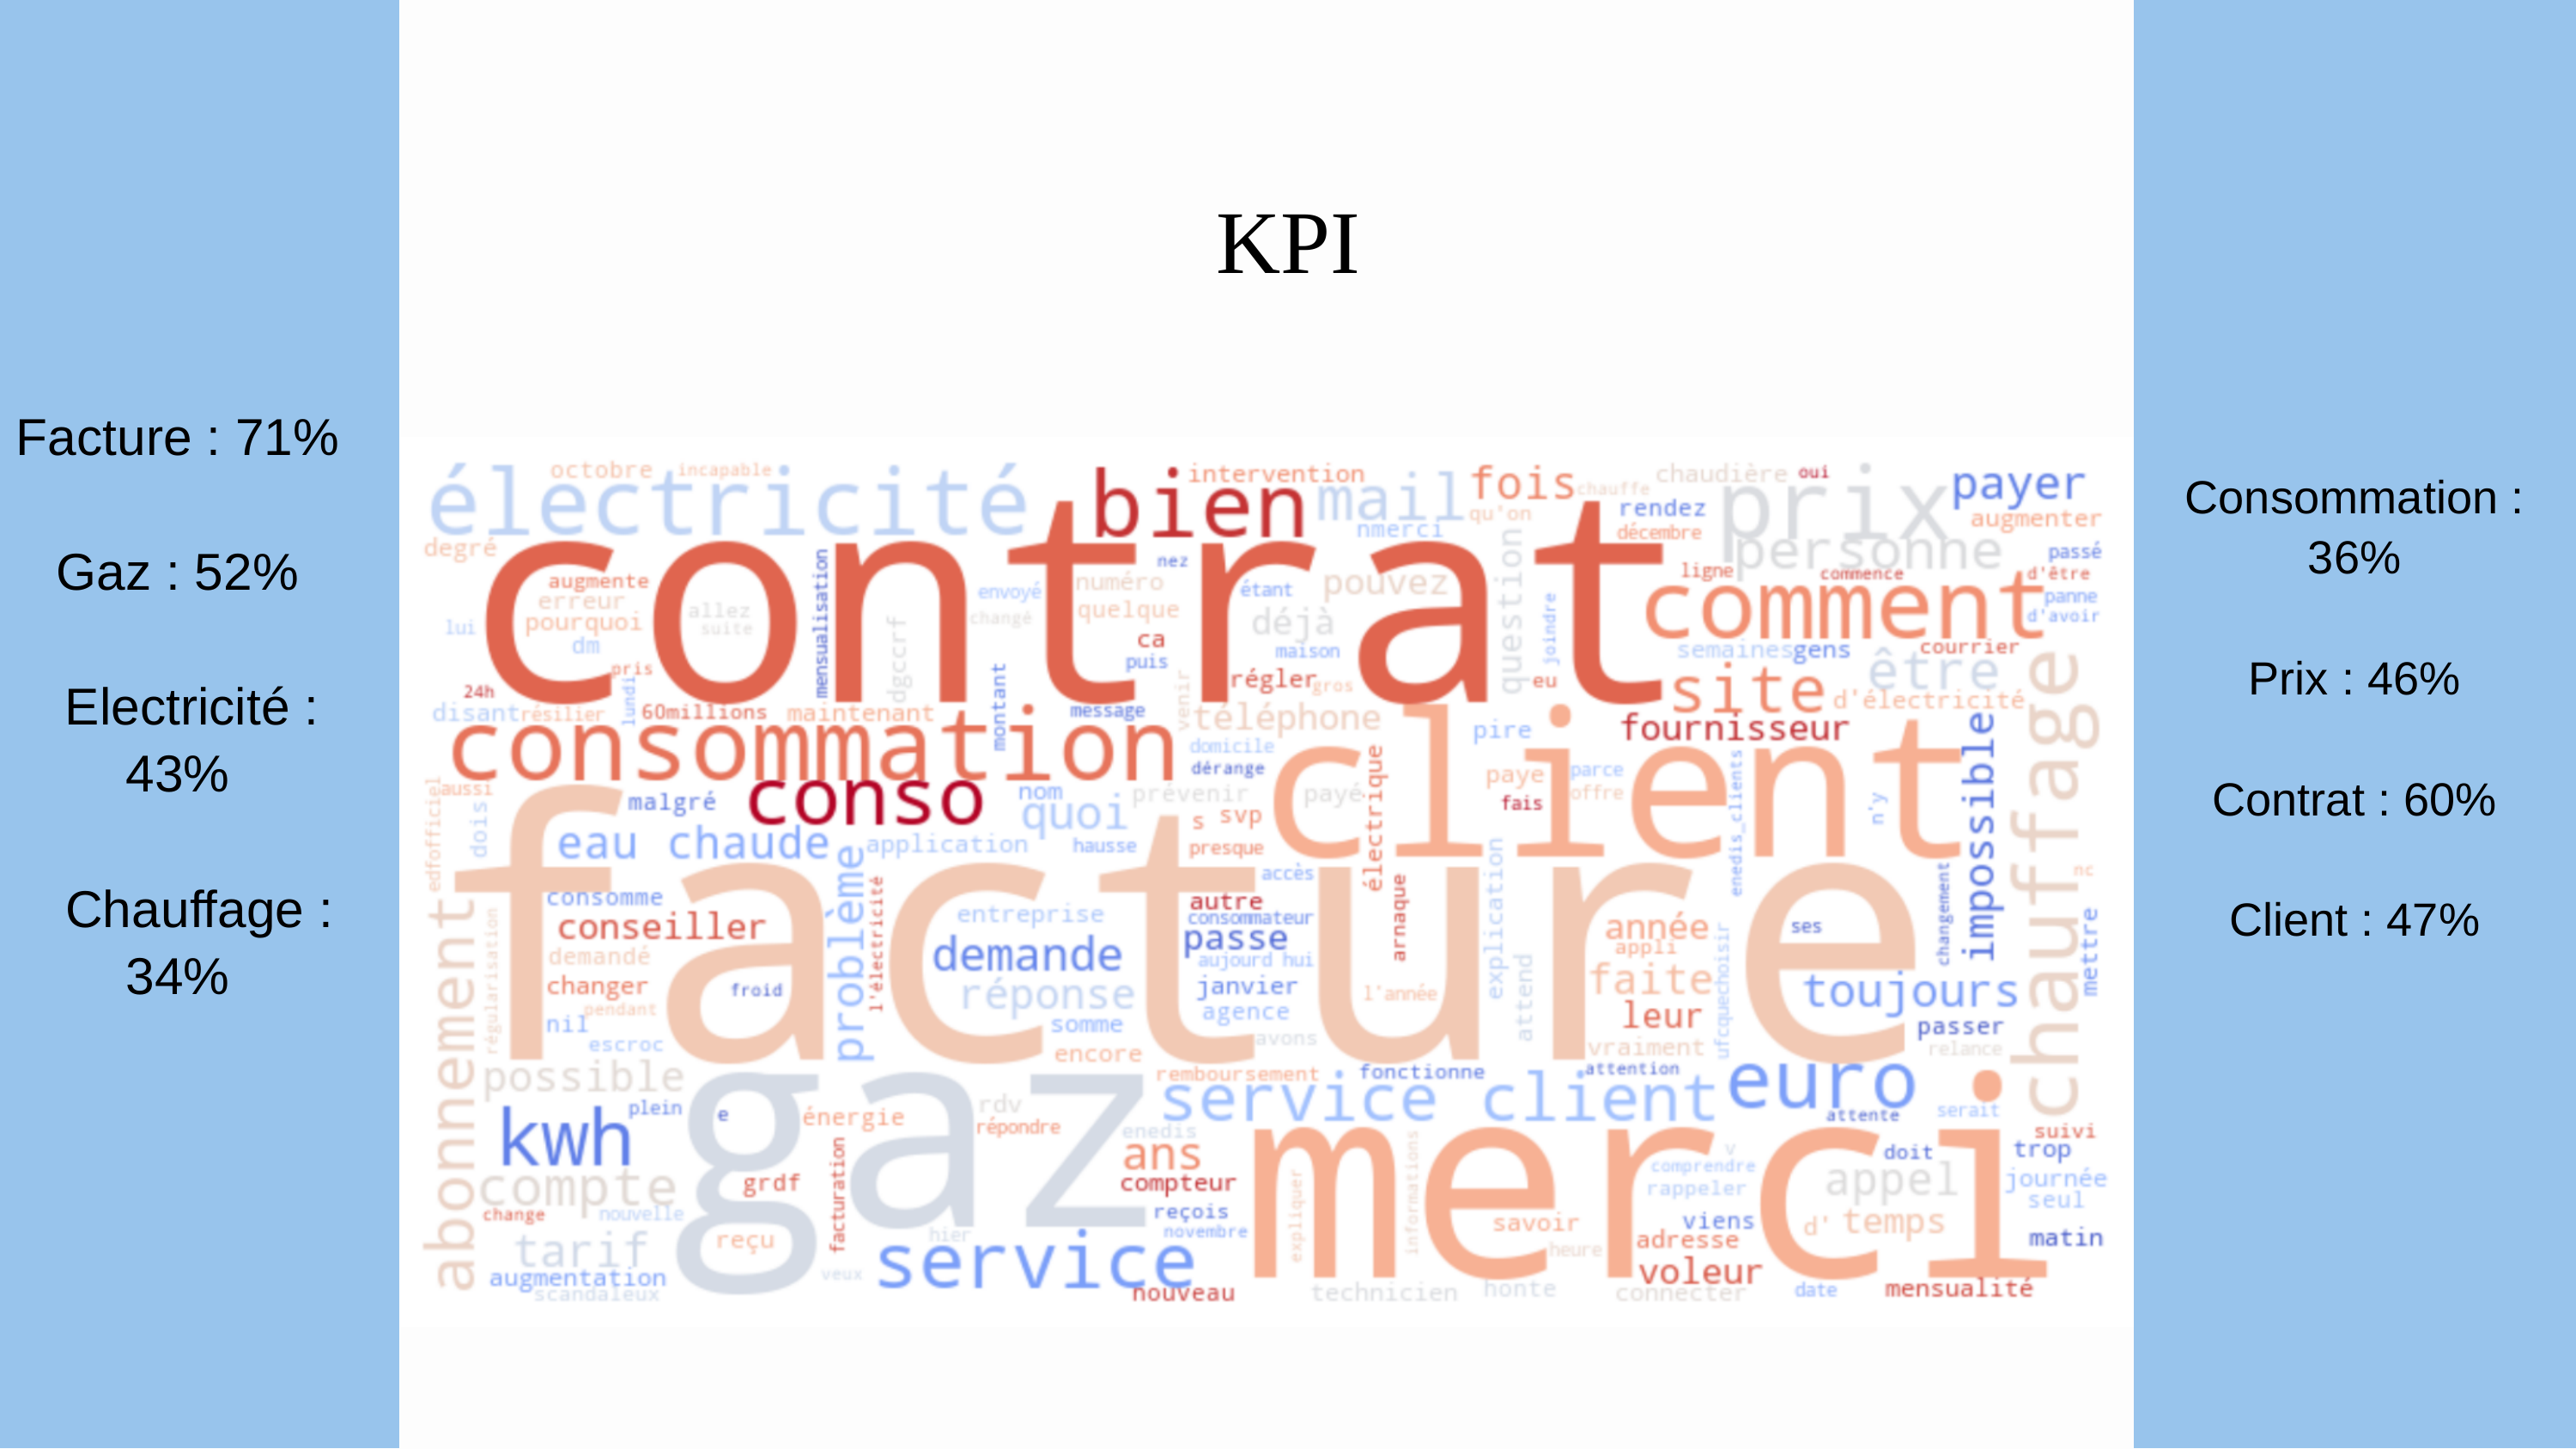

Facture : 71%

Gaz : 52%

   Electricité :  43%

   Chauffage : 34%

Consommation : 36%

Prix : 46%

Contrat : 60%

Client : 47%
KPI

4